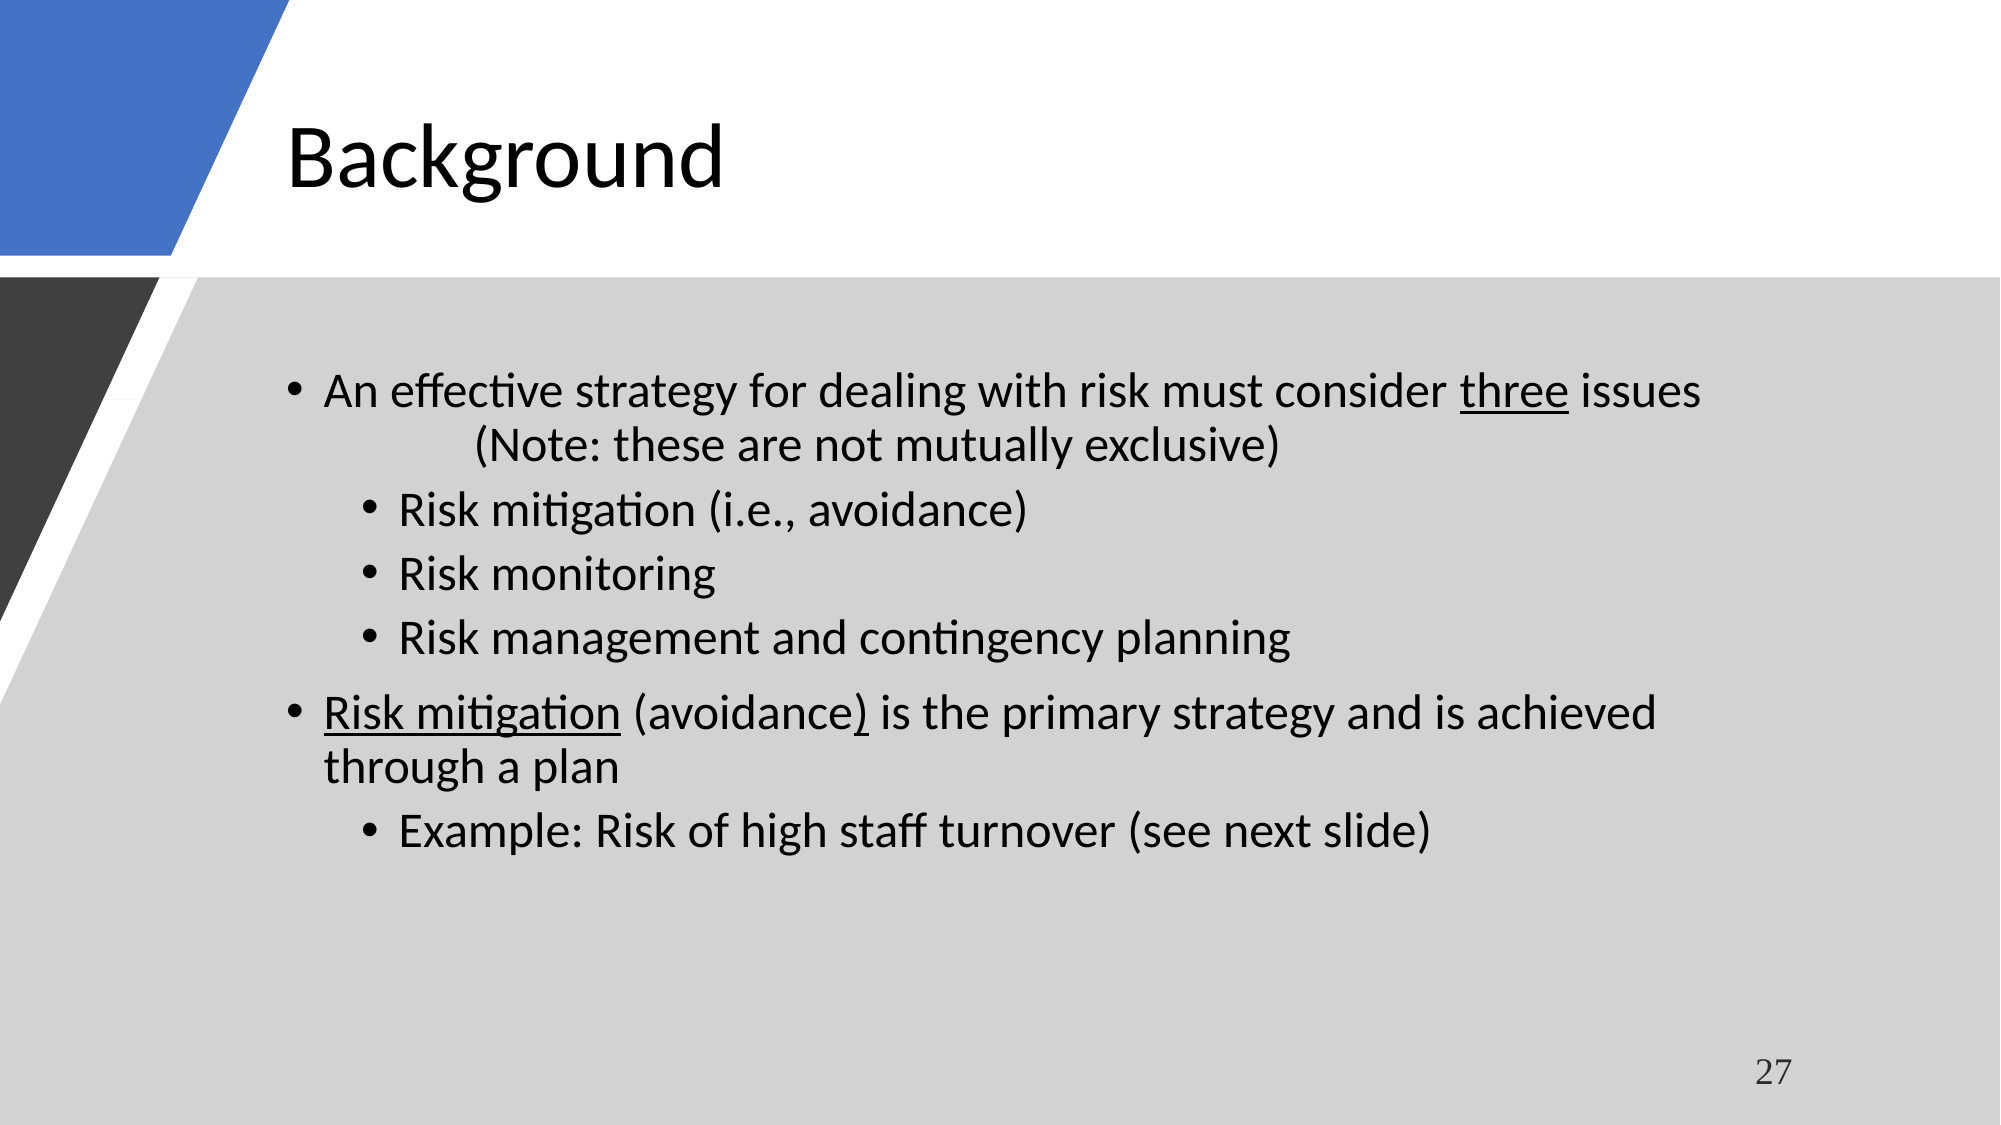

# Background

An effective strategy for dealing with risk must consider three issues
 	(Note: these are not mutually exclusive)
Risk mitigation (i.e., avoidance)
Risk monitoring
Risk management and contingency planning
Risk mitigation (avoidance) is the primary strategy and is achieved through a plan
Example: Risk of high staff turnover (see next slide)
27